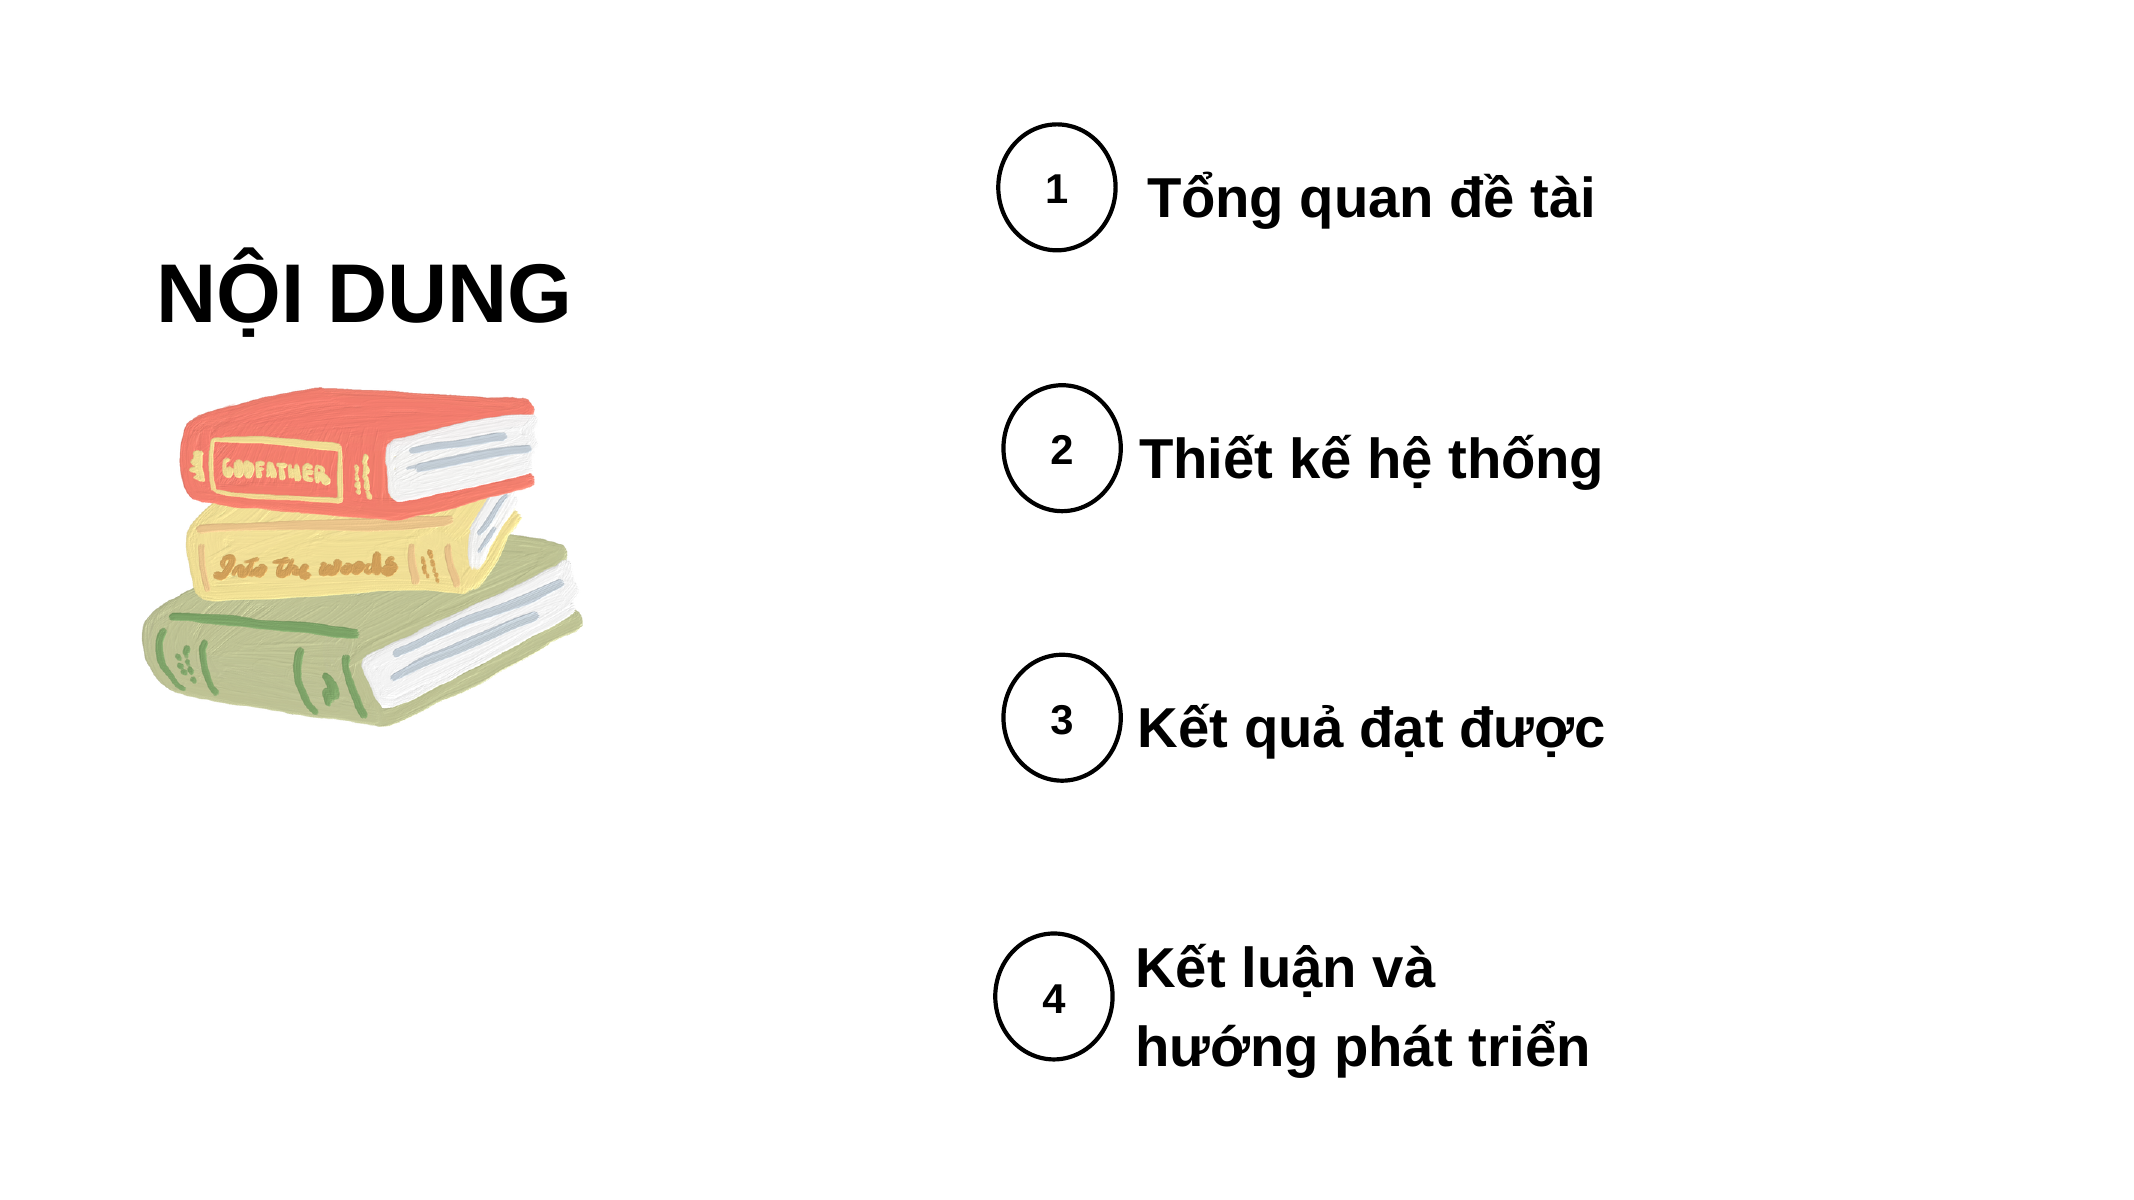

1
Tổng quan đề tài
NỘI DUNG
2

Thiết kế hệ thống
3
Kết quả đạt được
Kết luận và
hướng phát triển
4